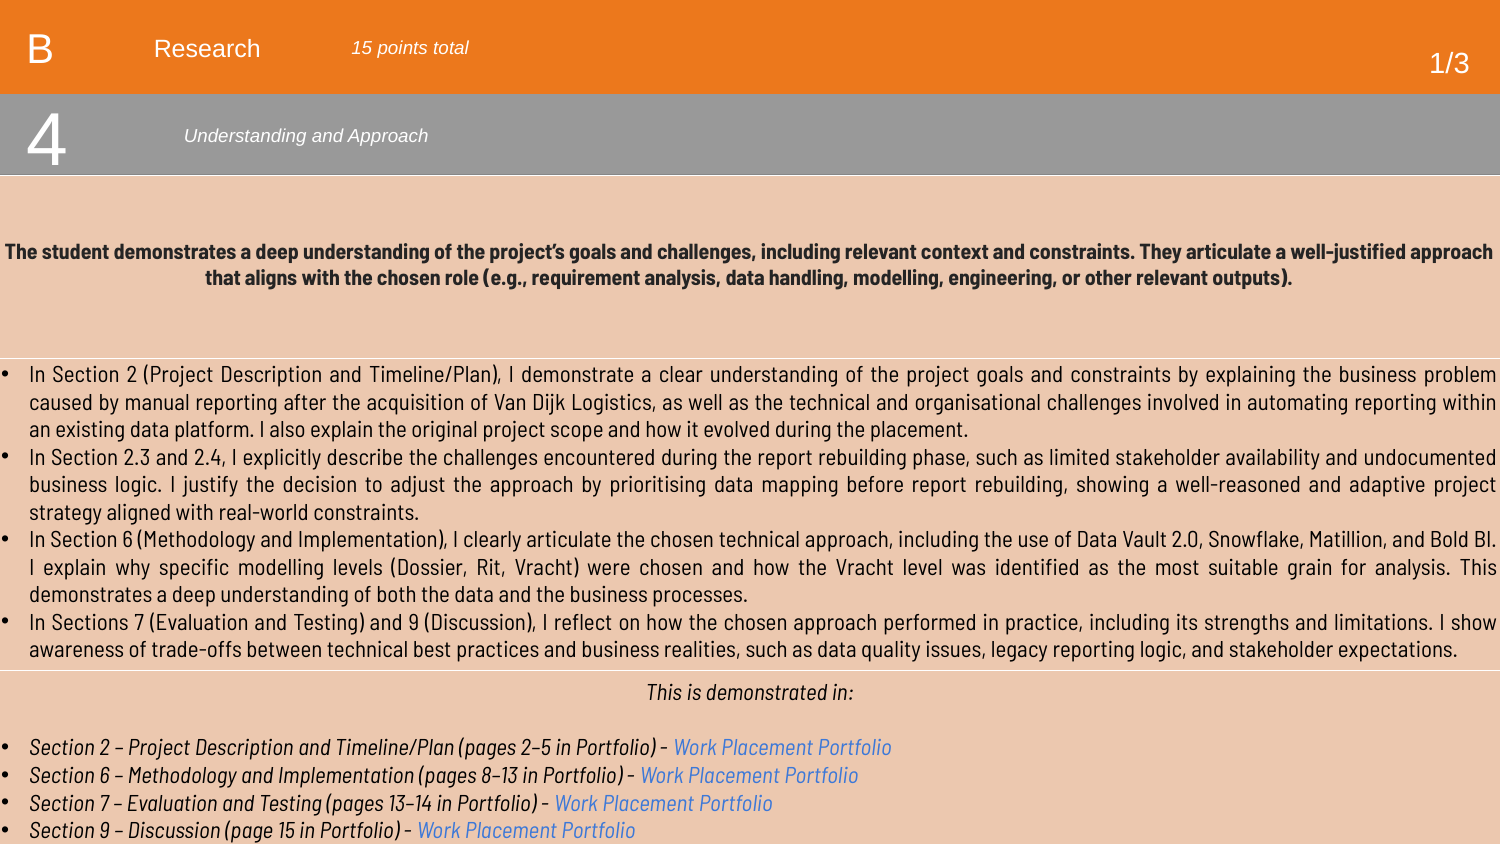

# B
Research
15 points total
1/3
4
Understanding and Approach
| The student demonstrates a deep understanding of the project’s goals and challenges, including relevant context and constraints. They articulate a well-justified approach that aligns with the chosen role (e.g., requirement analysis, data handling, modelling, engineering, or other relevant outputs). |
| --- |
| In Section 2 (Project Description and Timeline/Plan), I demonstrate a clear understanding of the project goals and constraints by explaining the business problem caused by manual reporting after the acquisition of Van Dijk Logistics, as well as the technical and organisational challenges involved in automating reporting within an existing data platform. I also explain the original project scope and how it evolved during the placement. In Section 2.3 and 2.4, I explicitly describe the challenges encountered during the report rebuilding phase, such as limited stakeholder availability and undocumented business logic. I justify the decision to adjust the approach by prioritising data mapping before report rebuilding, showing a well-reasoned and adaptive project strategy aligned with real-world constraints. In Section 6 (Methodology and Implementation), I clearly articulate the chosen technical approach, including the use of Data Vault 2.0, Snowflake, Matillion, and Bold BI. I explain why specific modelling levels (Dossier, Rit, Vracht) were chosen and how the Vracht level was identified as the most suitable grain for analysis. This demonstrates a deep understanding of both the data and the business processes. In Sections 7 (Evaluation and Testing) and 9 (Discussion), I reflect on how the chosen approach performed in practice, including its strengths and limitations. I show awareness of trade-offs between technical best practices and business realities, such as data quality issues, legacy reporting logic, and stakeholder expectations. |
| This is demonstrated in: Section 2 – Project Description and Timeline/Plan (pages 2–5 in Portfolio) - Work Placement Portfolio Section 6 – Methodology and Implementation (pages 8–13 in Portfolio) - Work Placement Portfolio Section 7 – Evaluation and Testing (pages 13–14 in Portfolio) - Work Placement Portfolio Section 9 – Discussion (page 15 in Portfolio) - Work Placement Portfolio Weekly work and learning logs - Work Log Company evaluation form - Company Evaluation Form Week 20 |